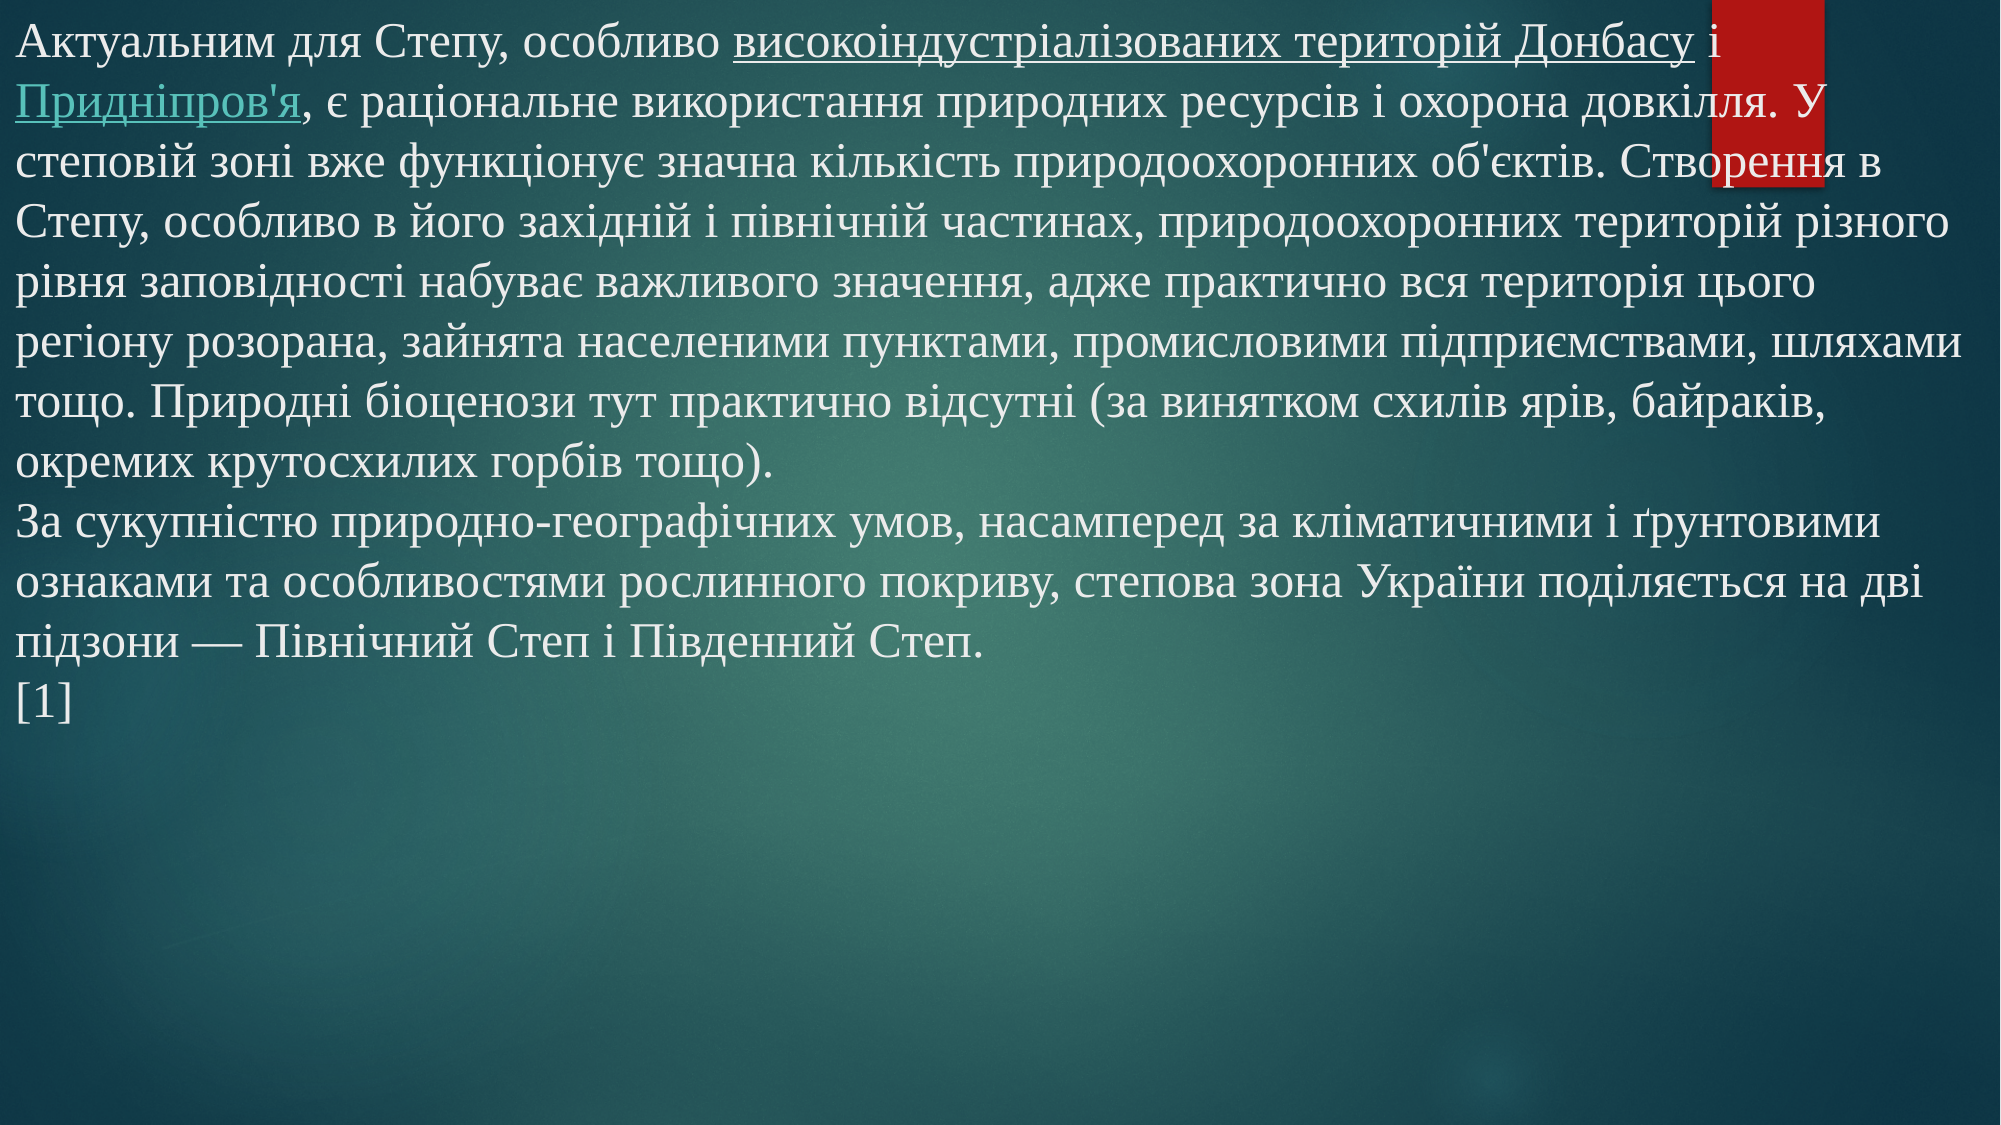

# Актуальним для Степу, особливо високоіндустріалізованих територій Донбасу і Придніпров'я, є раціональне використання природних ресурсів і охорона довкілля. У степовій зоні вже функціонує значна кількість природоохоронних об'єктів. Створення в Степу, особливо в його західній і північній частинах, природоохоронних територій різного рівня заповідності набуває важливого значення, адже практично вся територія цього регіону розорана, зайнята населеними пунктами, промисловими підприємствами, шляхами тощо. Природні біоценози тут практично відсутні (за винятком схилів ярів, байраків, окремих крутосхилих горбів тощо). За сукупністю природно-географічних умов, насамперед за кліматичними і ґрунтовими ознаками та особливостями рослинного покриву, степова зона України поділяється на дві підзони — Північний Степ і Південний Степ. [1]